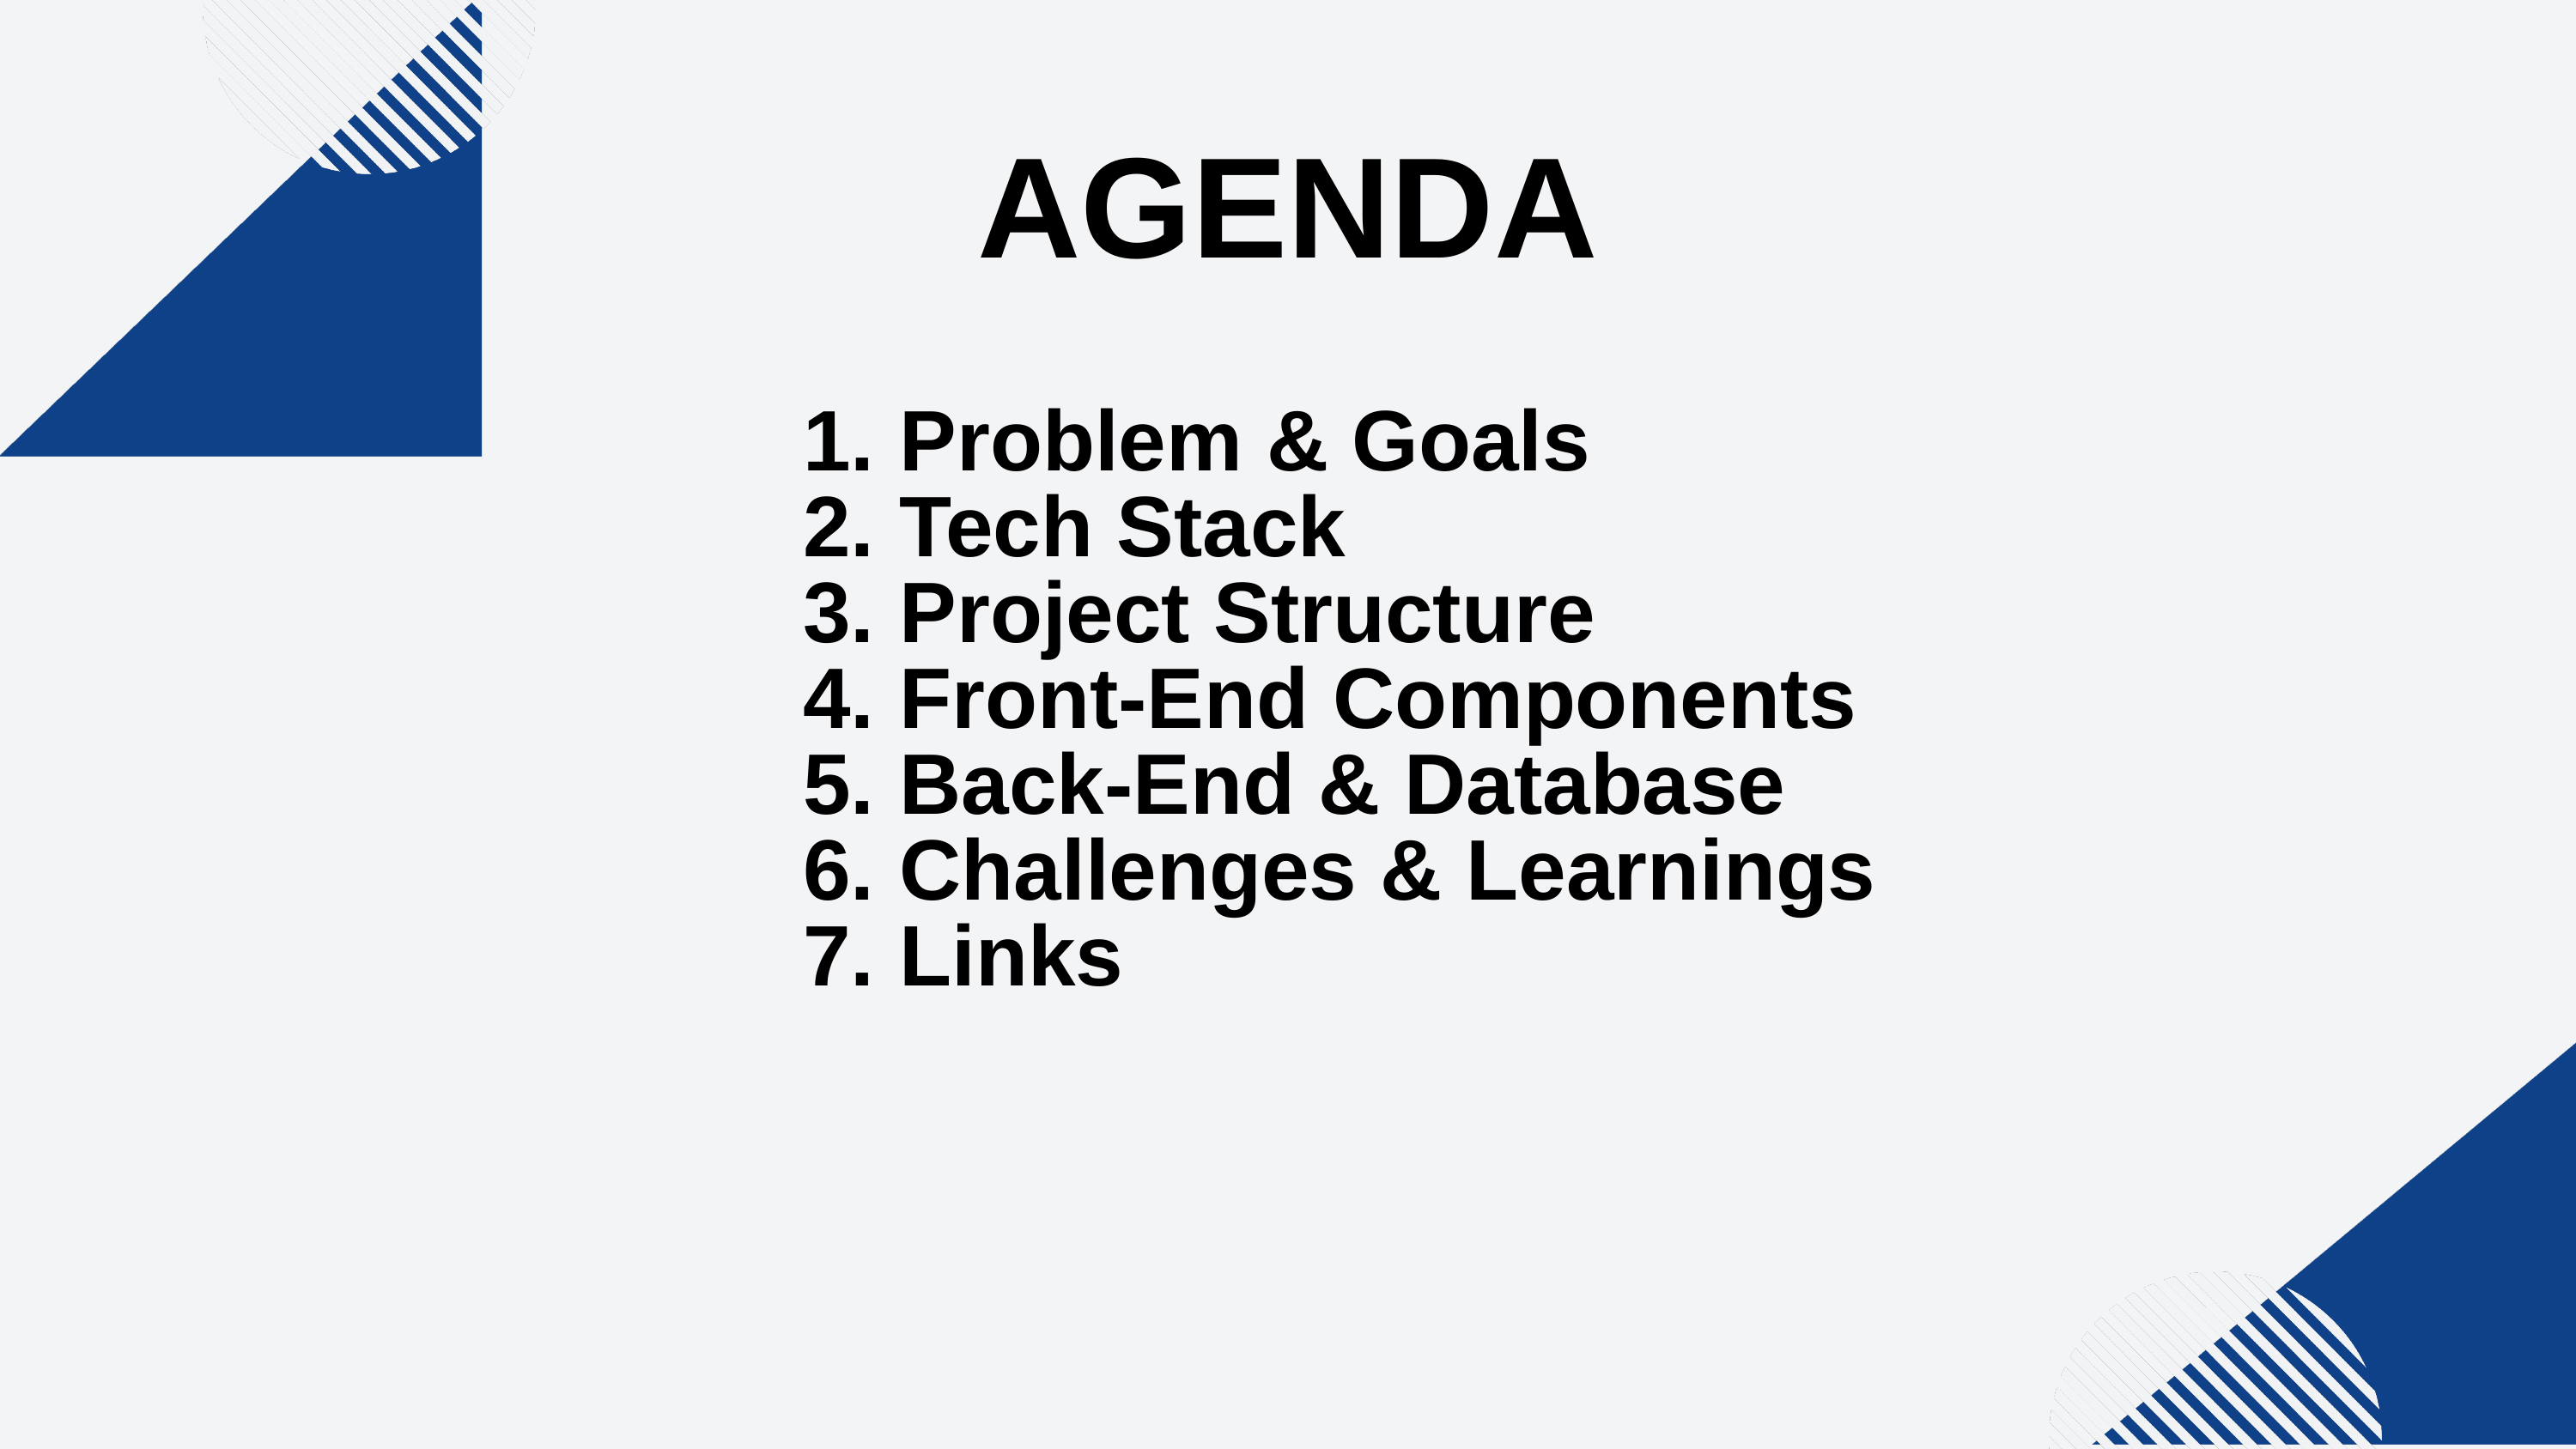

AGENDA
 Problem & Goals
 Tech Stack
 Project Structure
 Front-End Components
 Back-End & Database
 Challenges & Learnings
 Links